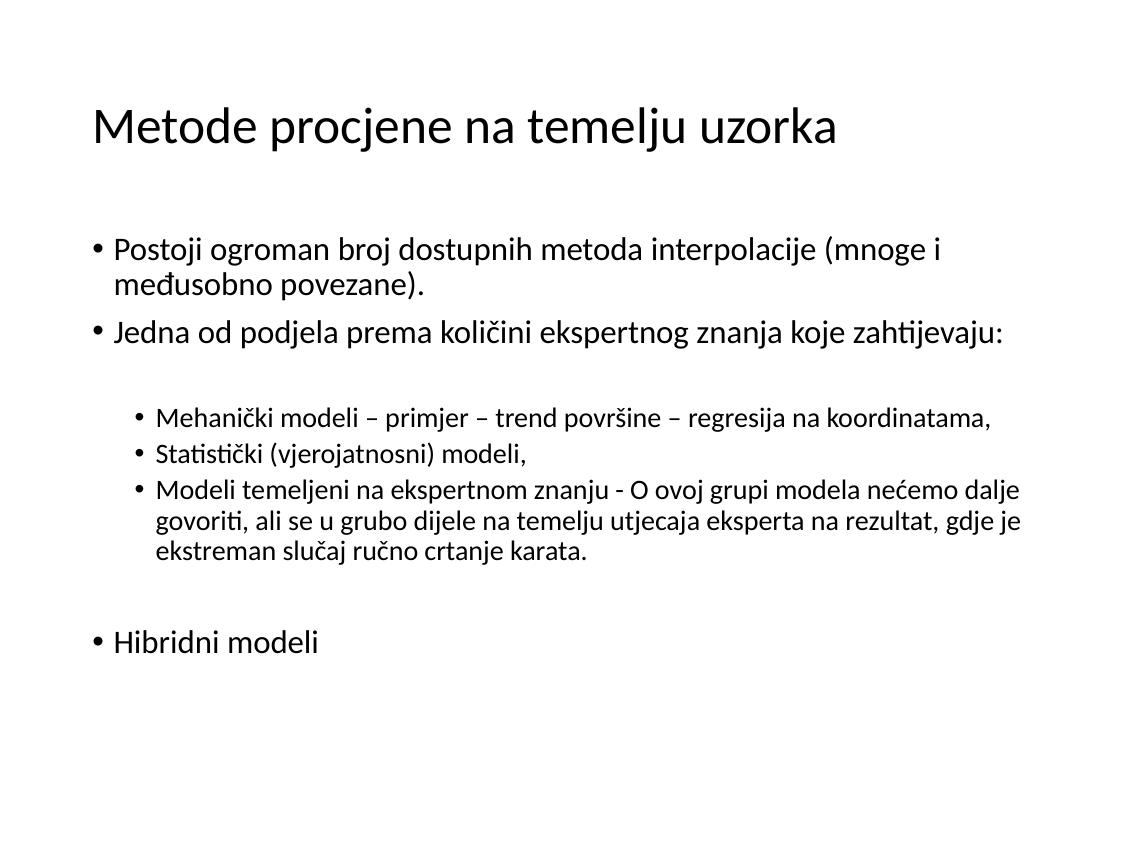

# Metode procjene na temelju uzorka
Postoji ogroman broj dostupnih metoda interpolacije (mnoge i međusobno povezane).
Jedna od podjela prema količini ekspertnog znanja koje zahtijevaju:

Mehanički modeli – primjer – trend površine – regresija na koordinatama,
Statistički (vjerojatnosni) modeli,
Modeli temeljeni na ekspertnom znanju - O ovoj grupi modela nećemo dalje govoriti, ali se u grubo dijele na temelju utjecaja eksperta na rezultat, gdje je ekstreman slučaj ručno crtanje karata.

Hibridni modeli